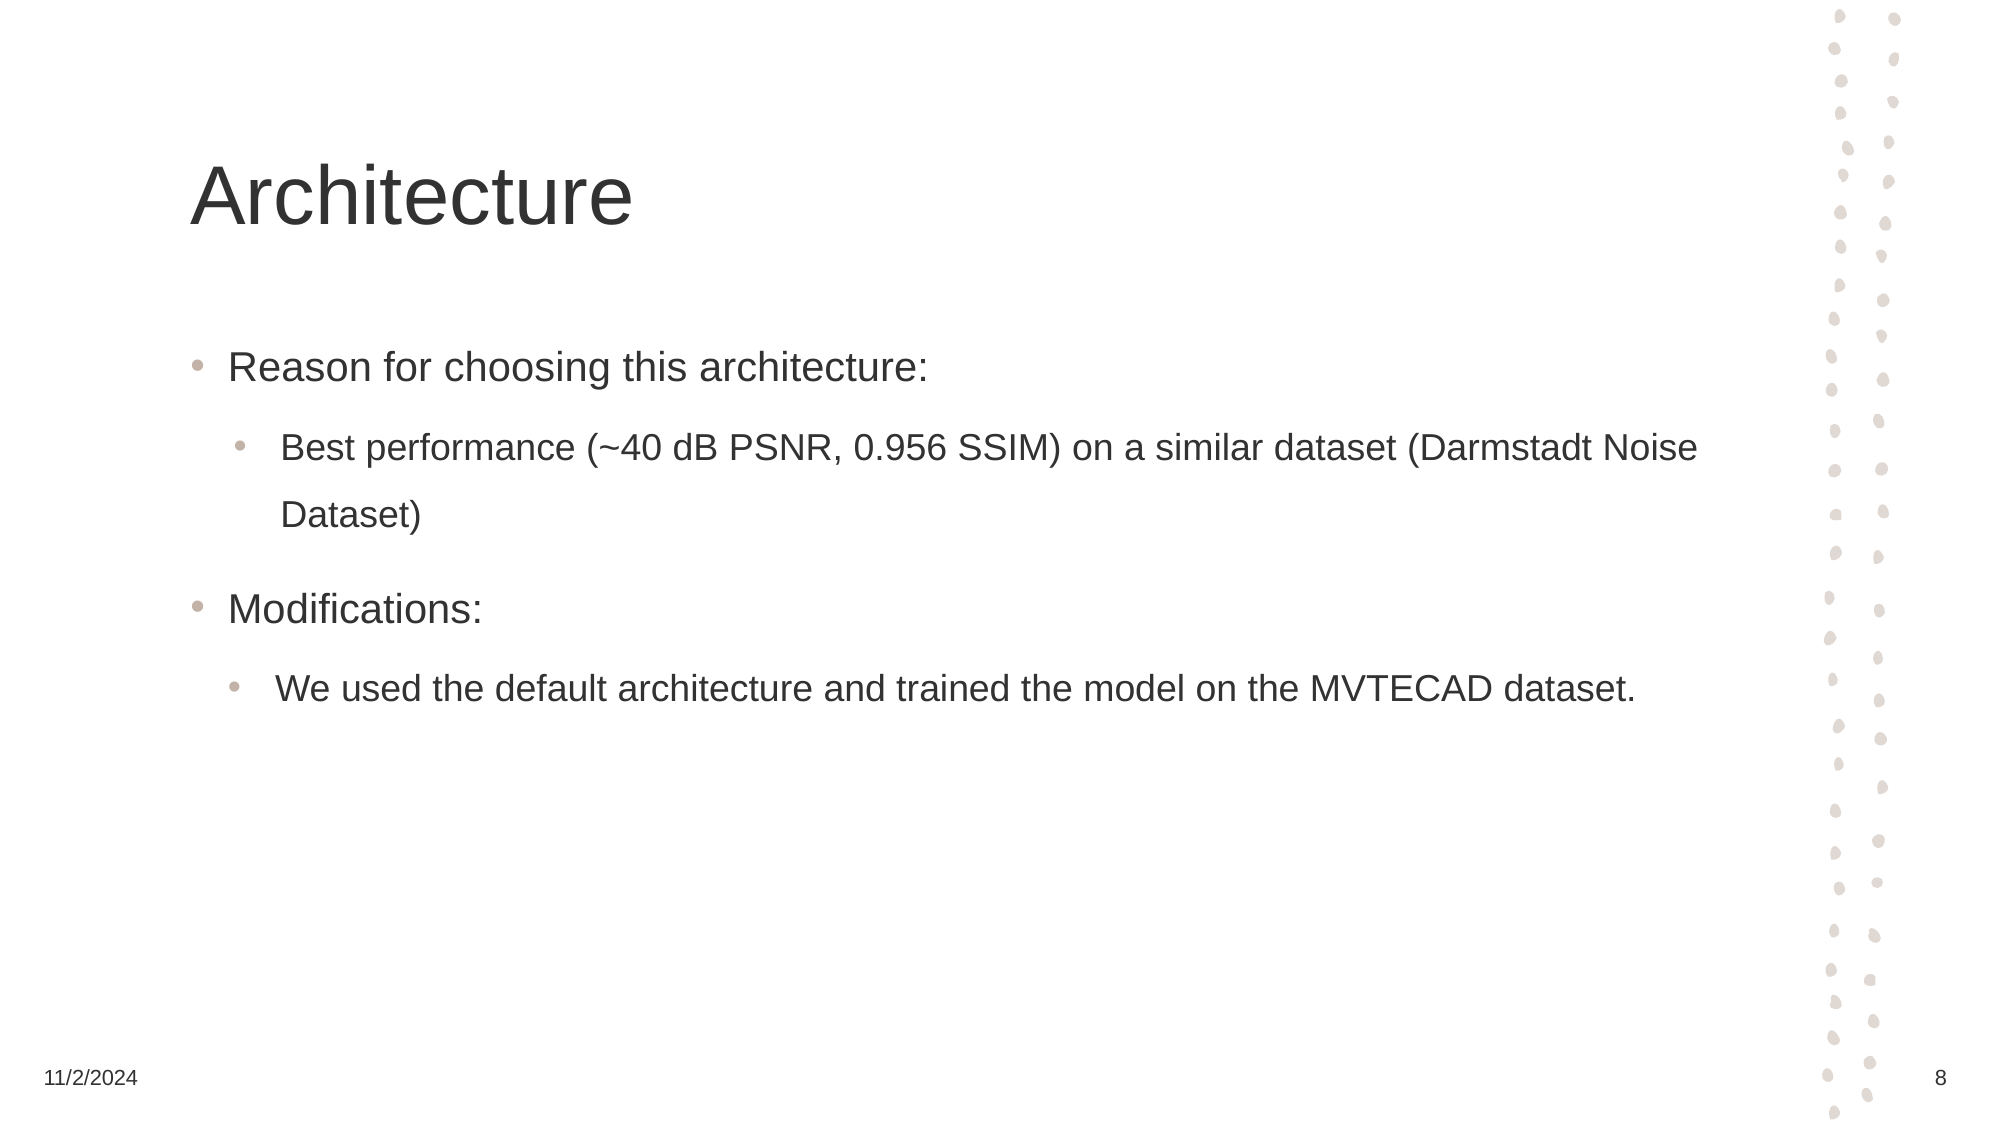

# Architecture
Reason for choosing this architecture:
Best performance (~40 dB PSNR, 0.956 SSIM) on a similar dataset (Darmstadt Noise Dataset)
Modifications:
We used the default architecture and trained the model on the MVTECAD dataset.

11/2/2024
8